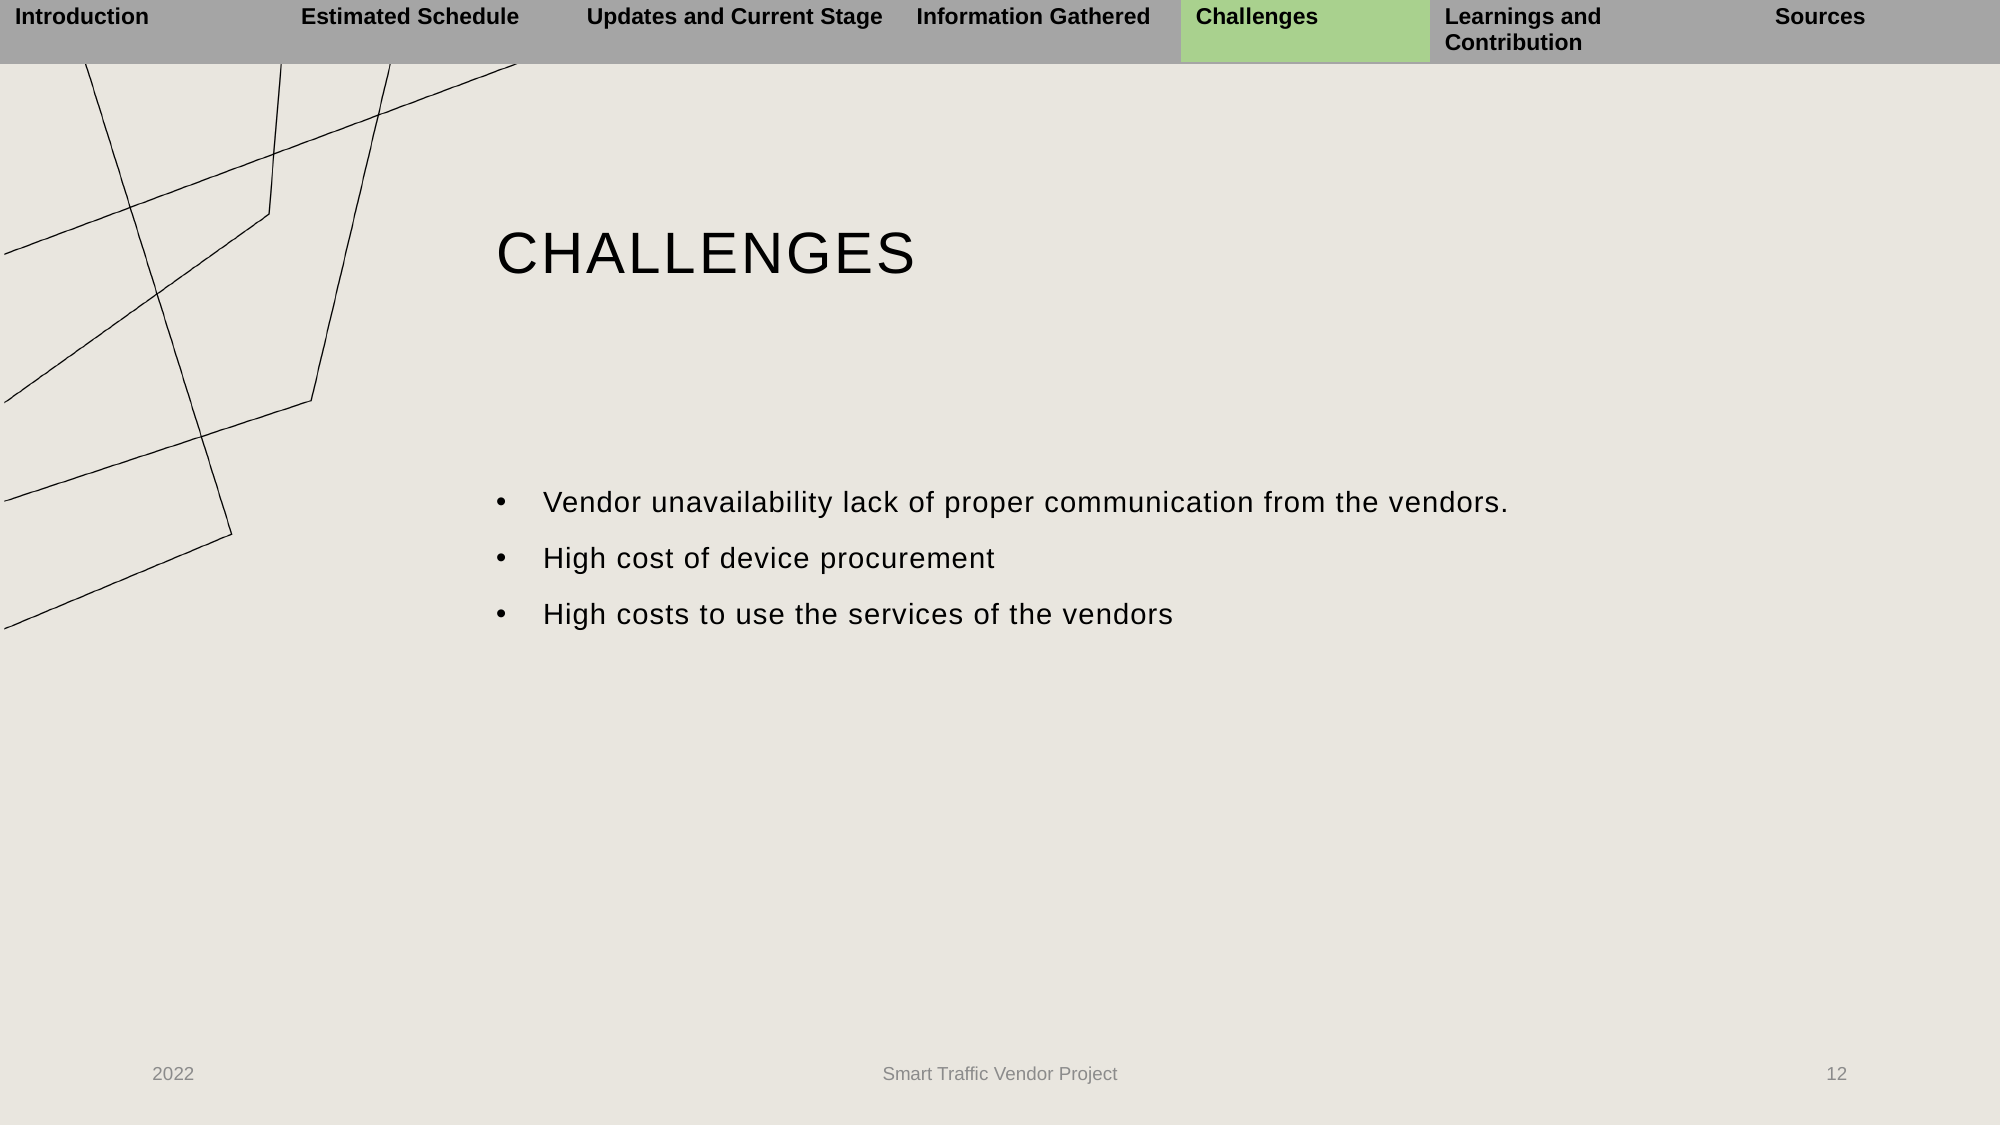

| Introduction | Estimated Schedule | Updates and Current Stage | Information Gathered | Challenges | Learnings and Contribution | Sources |
| --- | --- | --- | --- | --- | --- | --- |
# CHALLENGES
Vendor unavailability lack of proper communication from the vendors.
High cost of device procurement
High costs to use the services of the vendors

2022
Smart Traffic Vendor Project
12